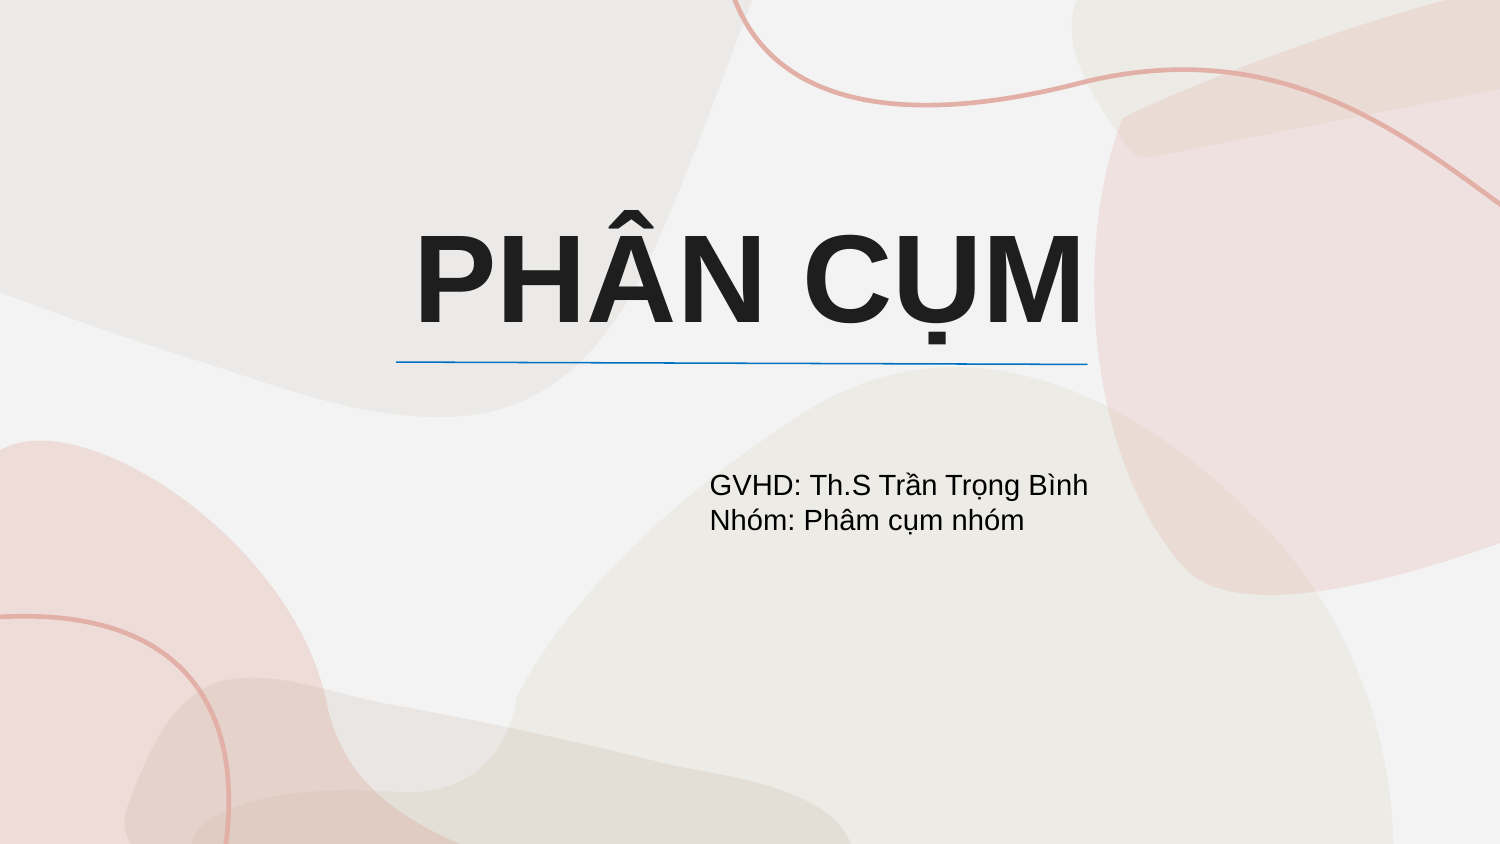

# PHÂN CỤM
GVHD: Th.S Trần Trọng Bình
Nhóm: Phâm cụm nhóm